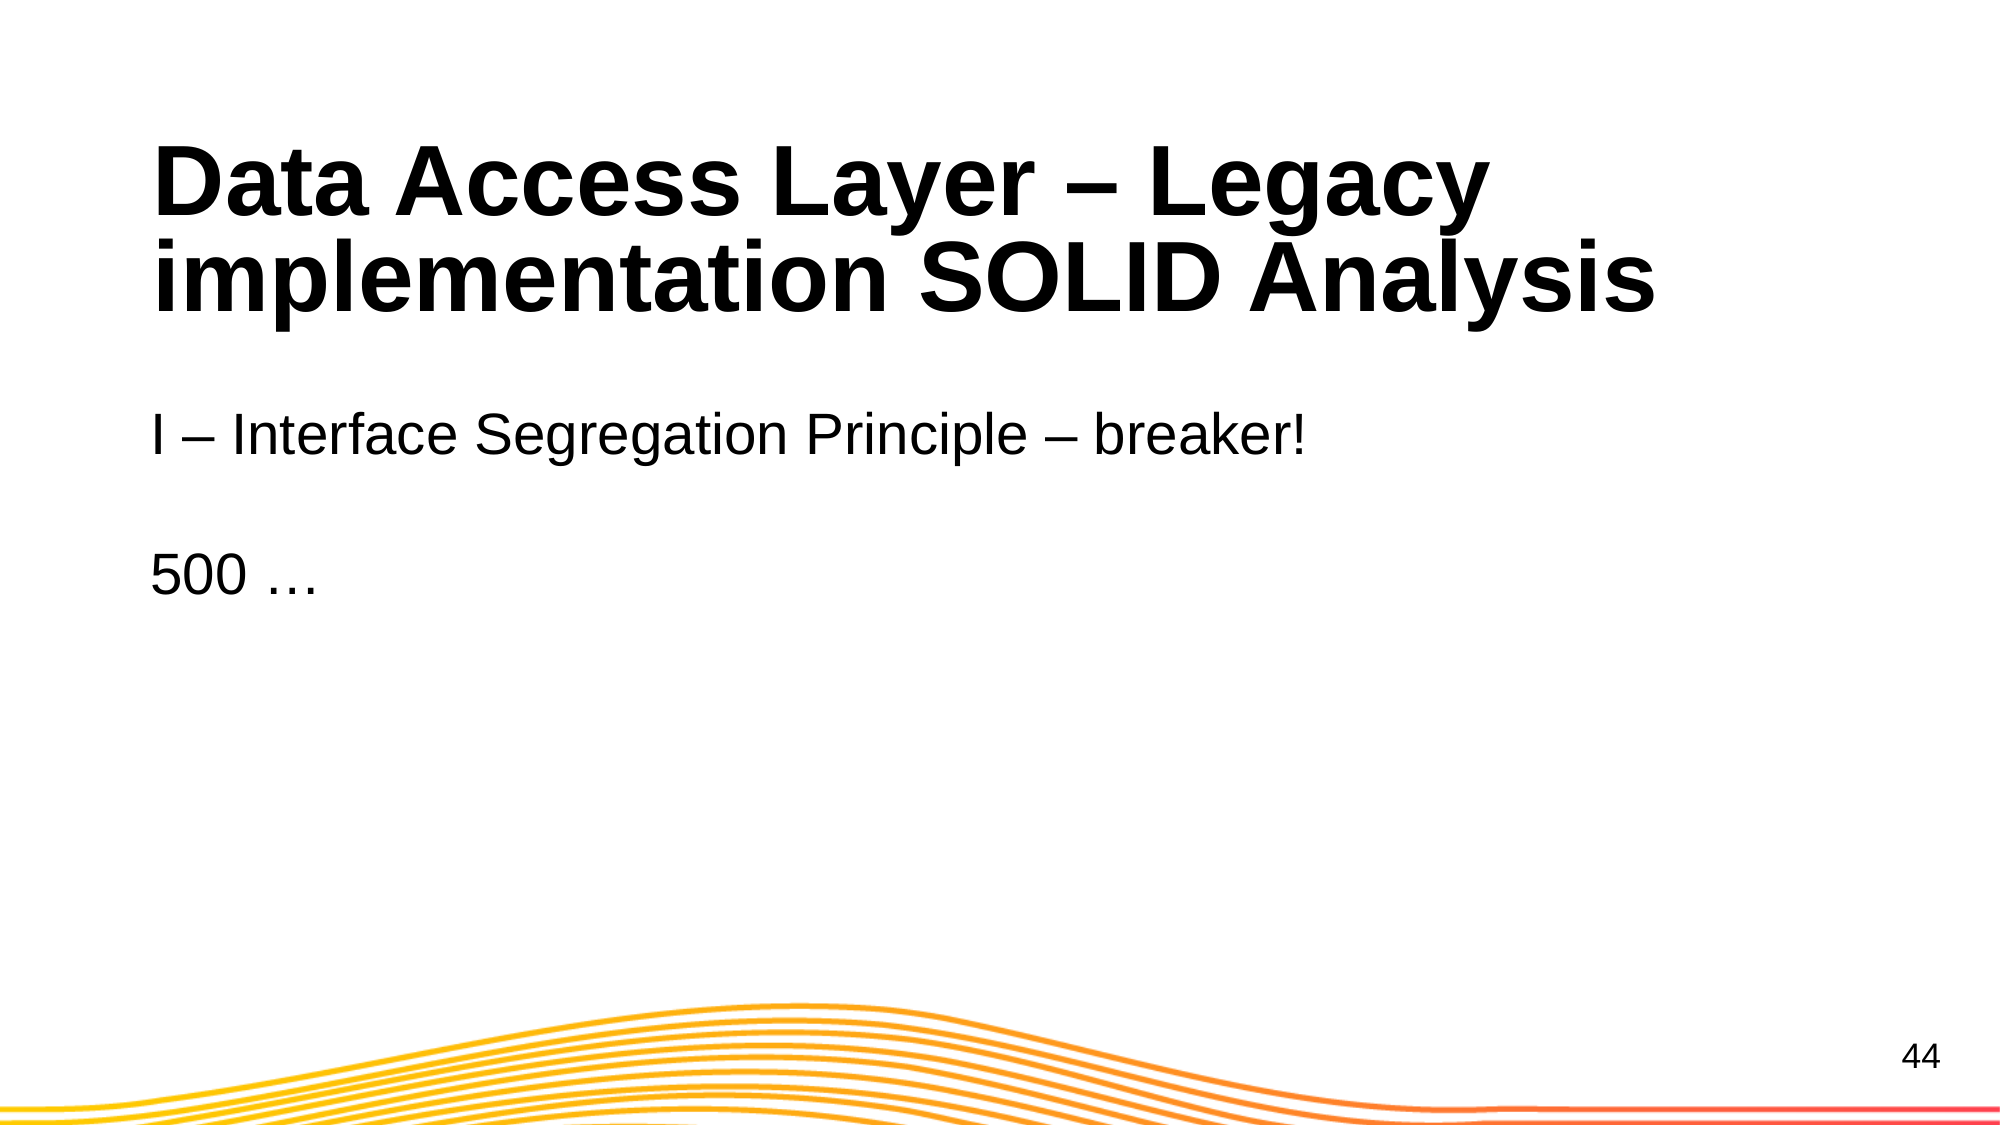

Data Access Layer – Legacy implementation SOLID Analysis

I – Interface Segregation Principle – breaker!

500 …
44